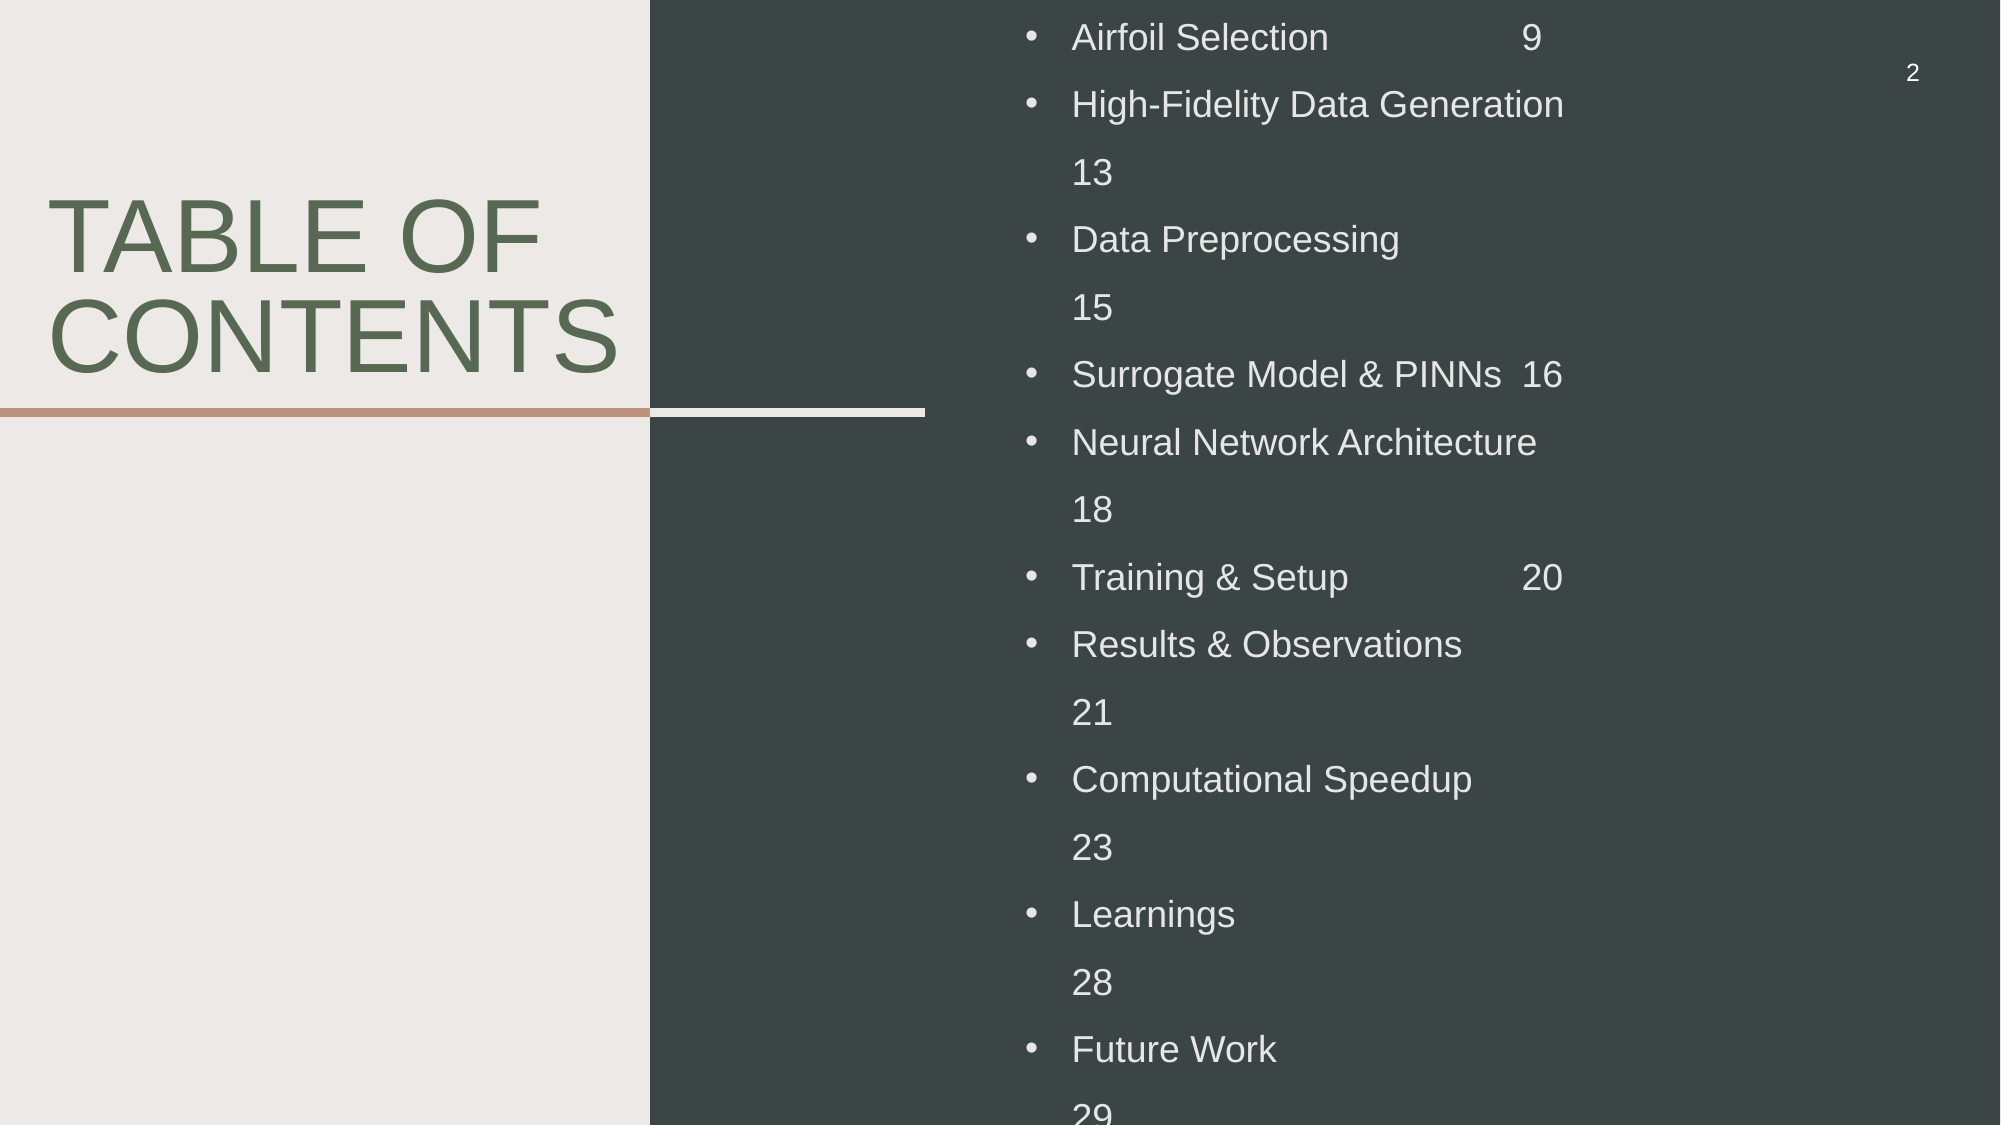

Problem Statement		3
Motivation			4
Introduction			5
Airfoil Selection		9
High-Fidelity Data Generation	13
Data Preprocessing		15
Surrogate Model & PINNs	16
Neural Network Architecture	18
Training & Setup		20
Results & Observations		21
Computational Speedup		23
Learnings			28
Future Work			29
Q&A				30
References			31
Team Contributions 		32
2
# Table of Contents